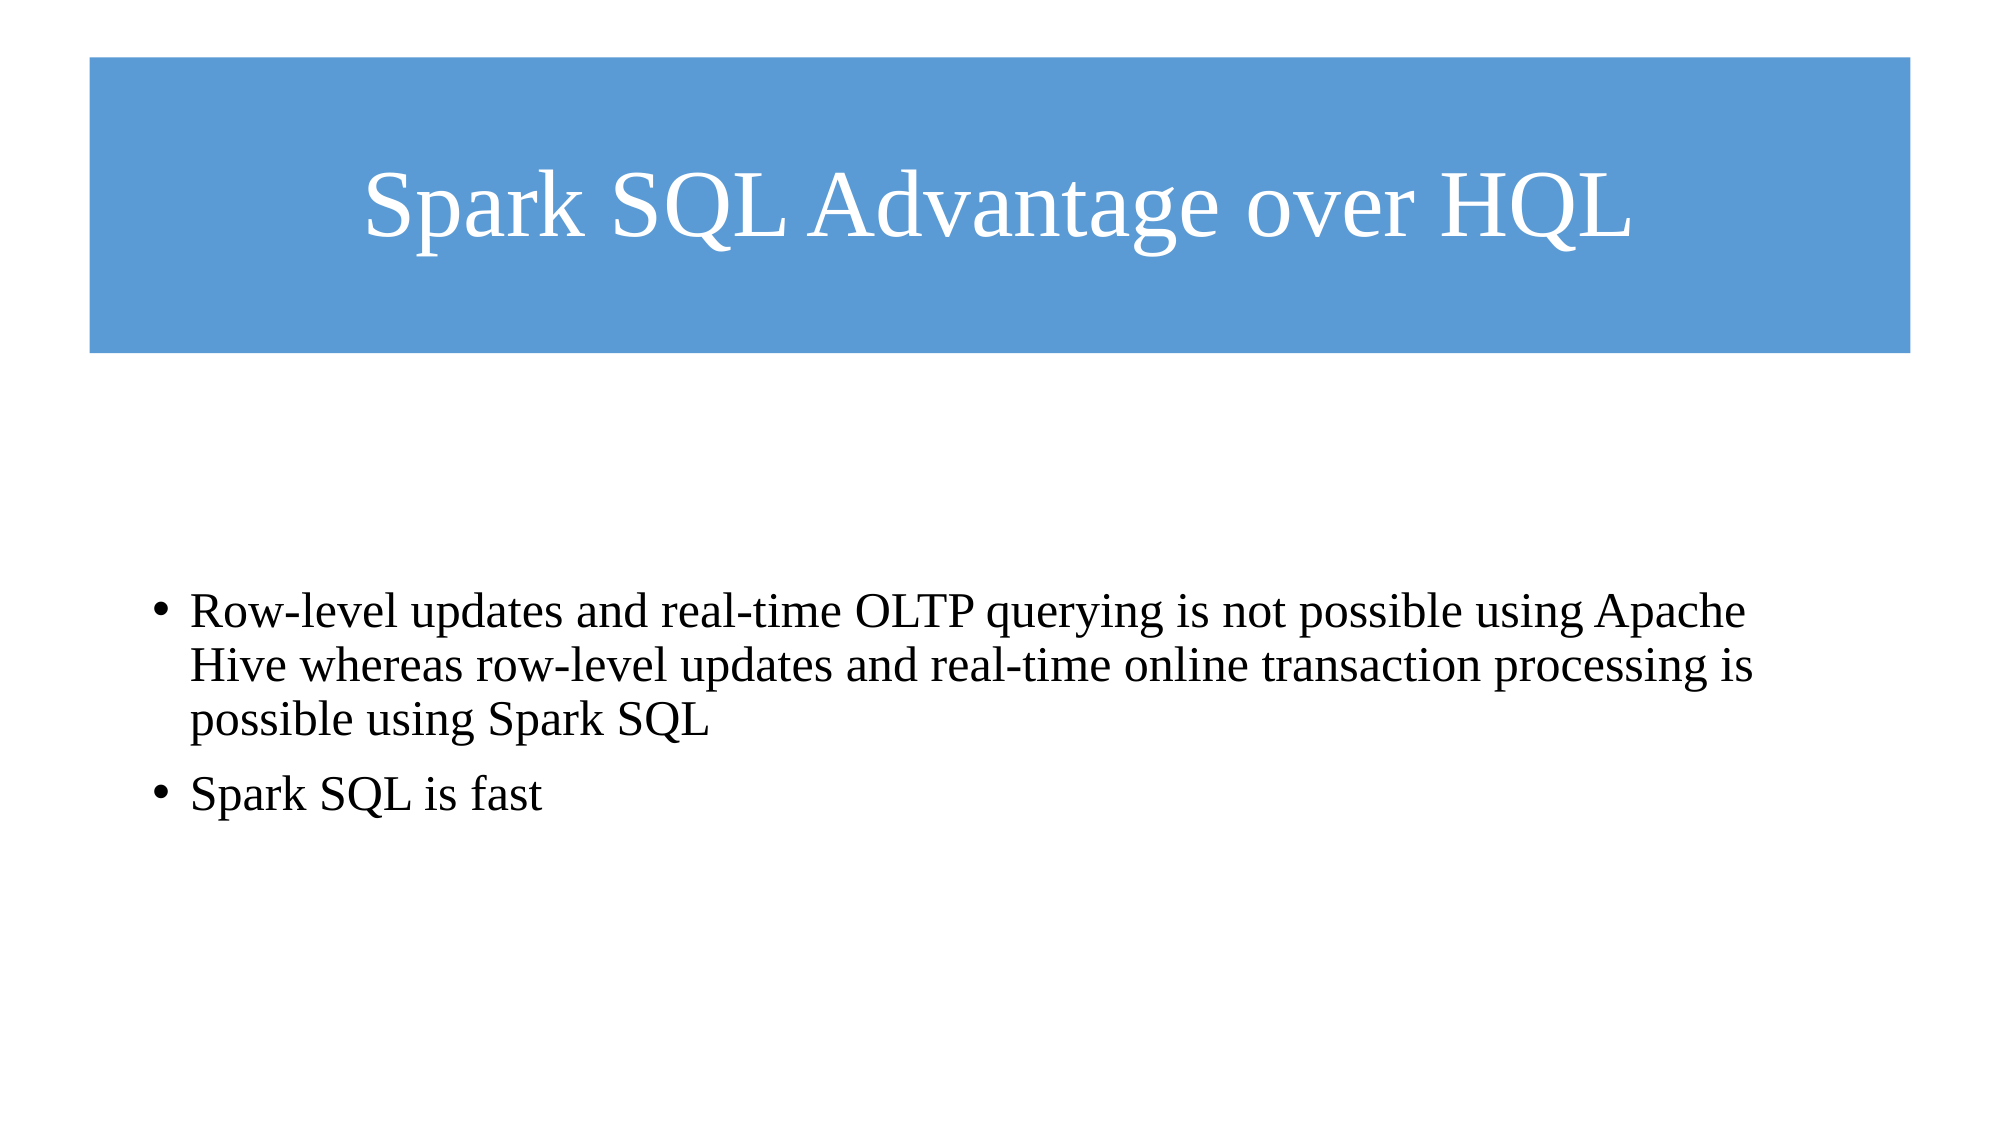

# Spark SQL Advantage over HQL
Row-level updates and real-time OLTP querying is not possible using Apache Hive whereas row-level updates and real-time online transaction processing is possible using Spark SQL
Spark SQL is fast